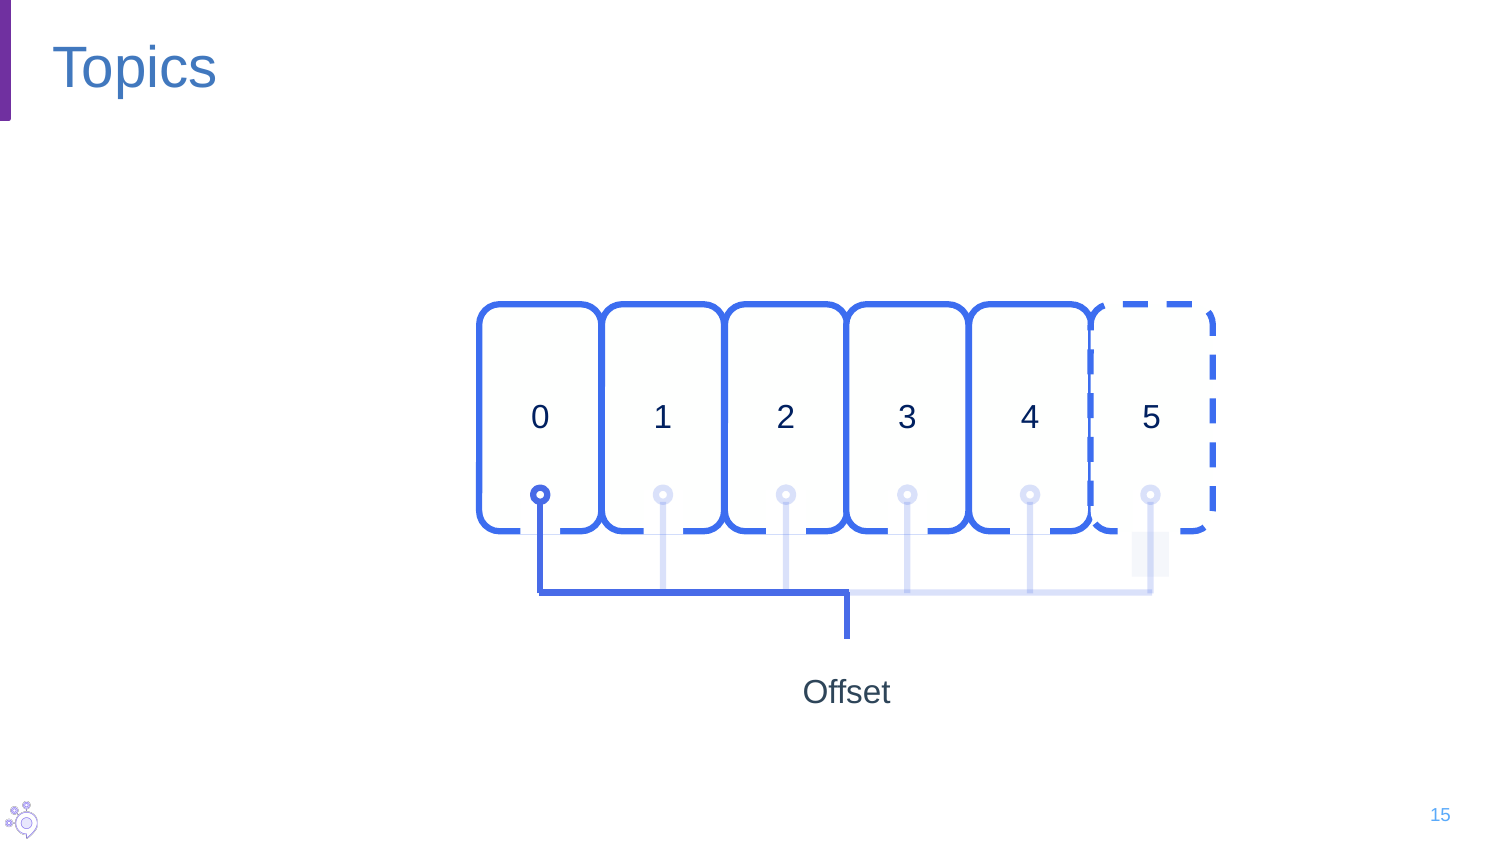

# Topics

2

3

0

1

4

5

Offset
15